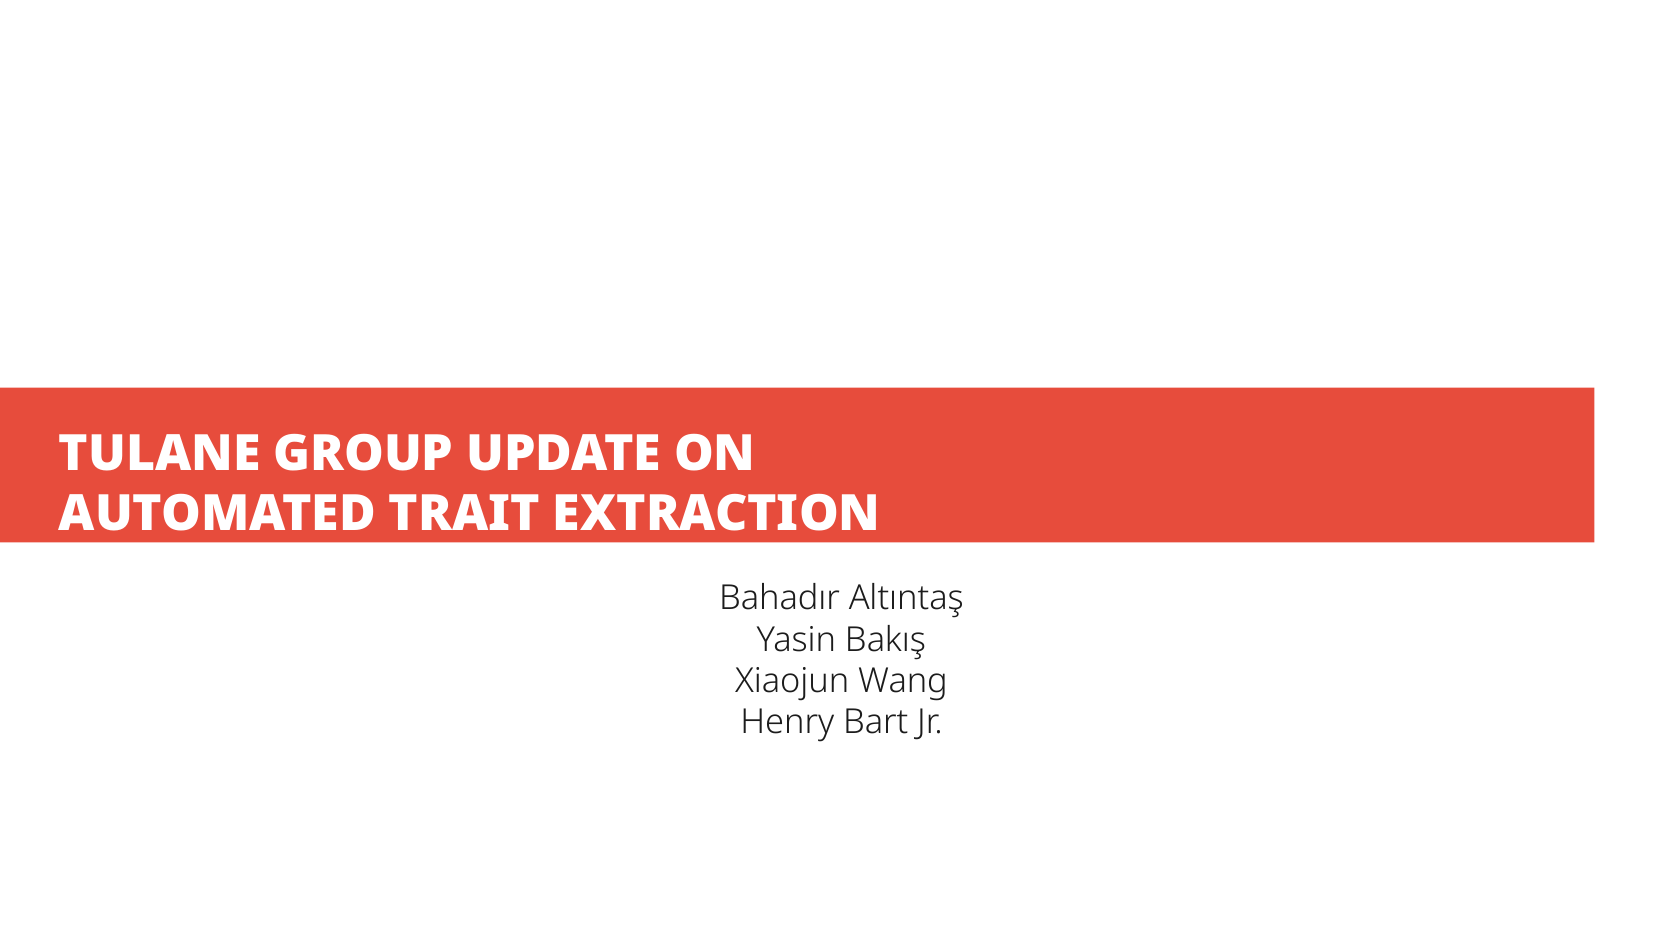

TULANE GROUP UPDATE ON
AUTOMATED TRAIT EXTRACTION
Bahadır Altıntaş
Yasin Bakış
Xiaojun Wang
Henry Bart Jr.